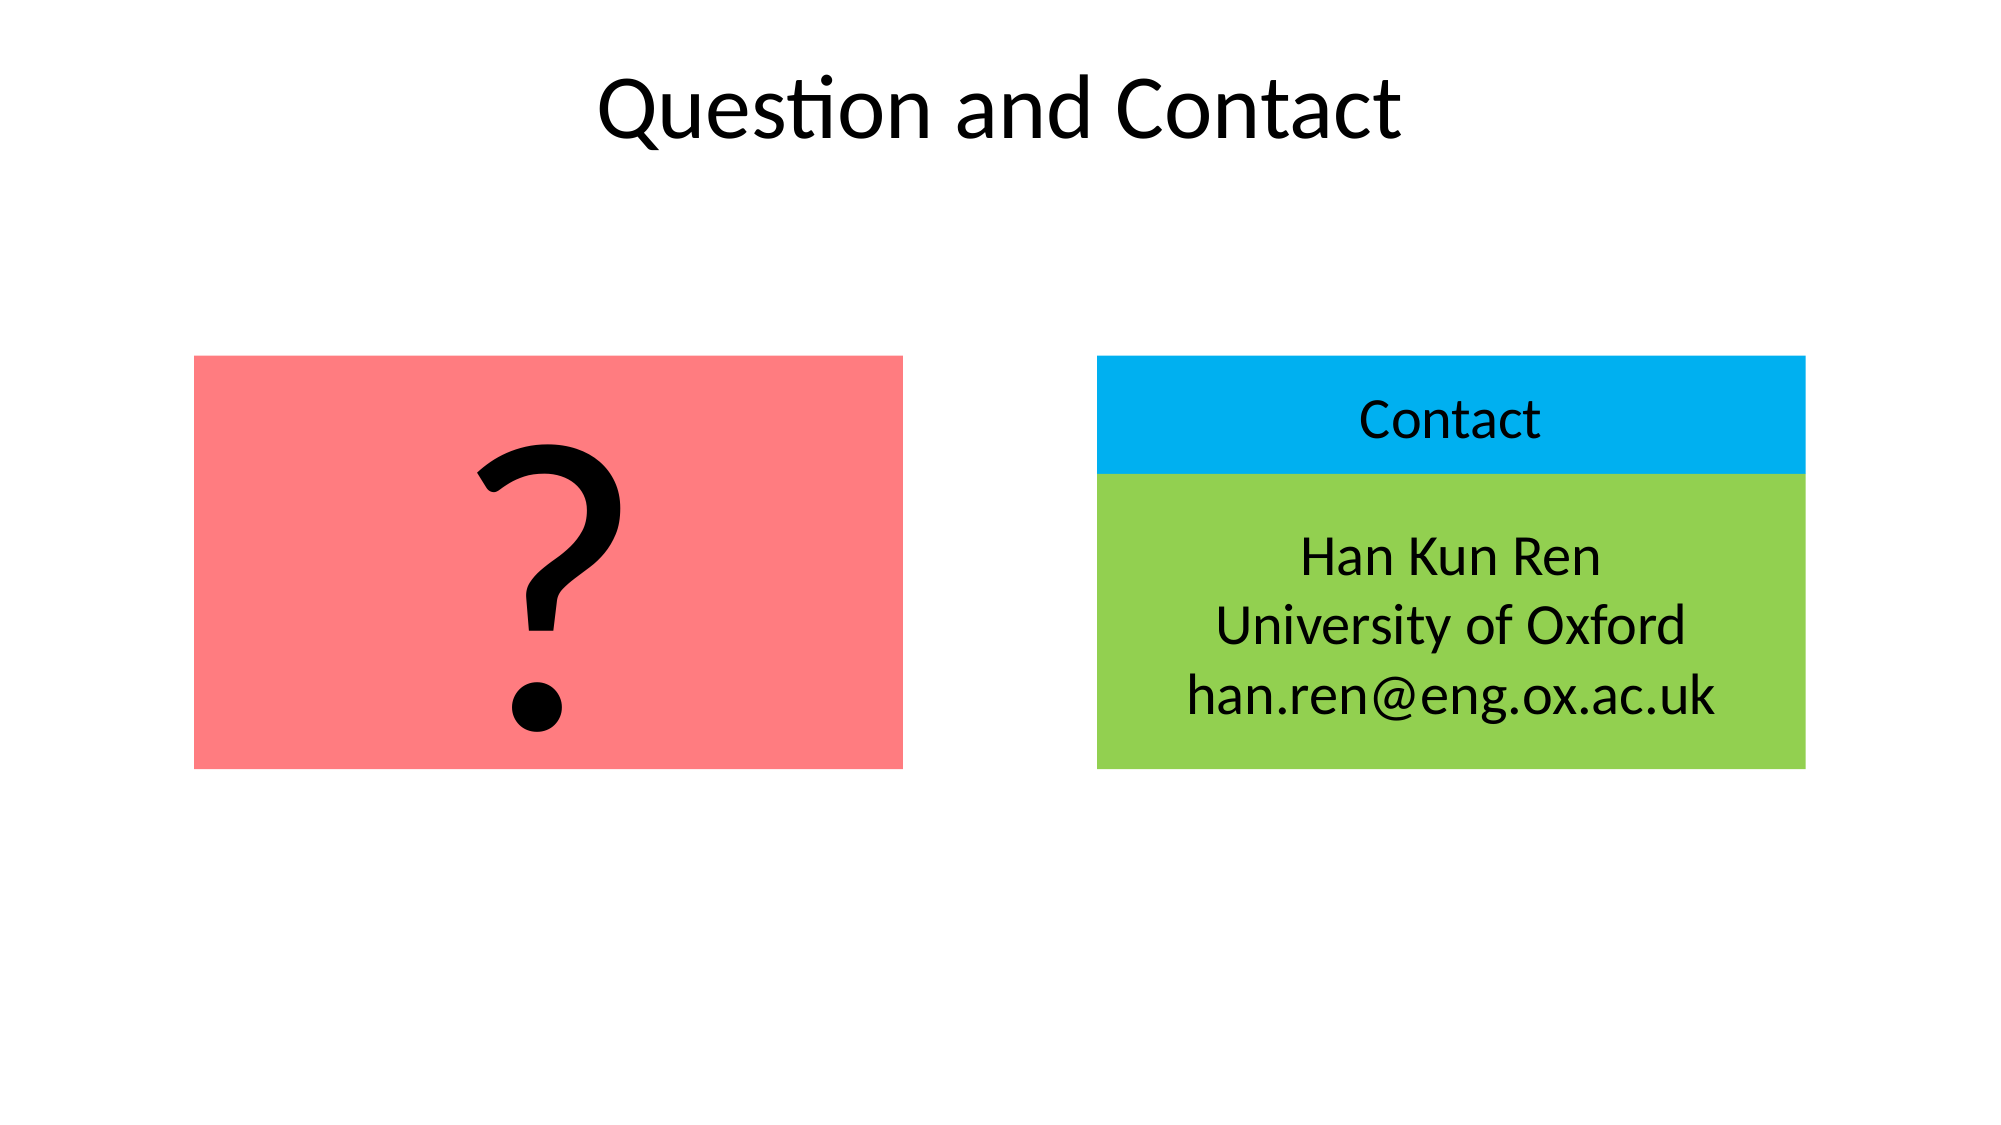

# Question and Contact
?
Contact
Han Kun Ren
University of Oxford
han.ren@eng.ox.ac.uk